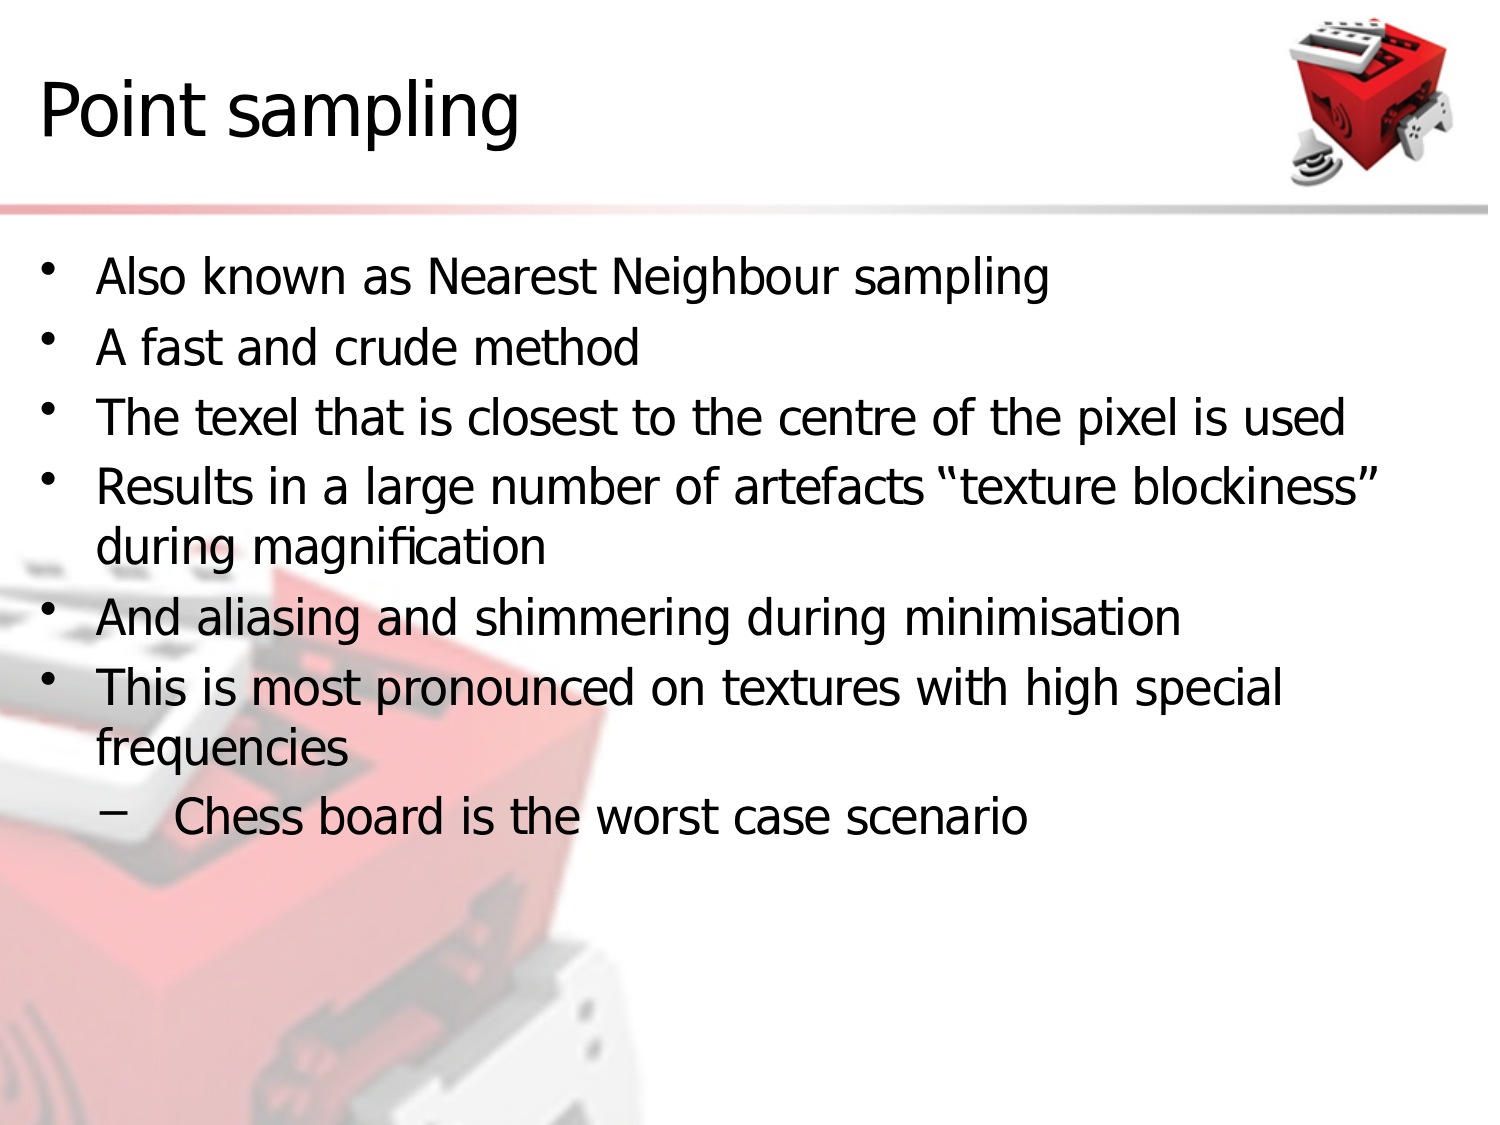

# Point sampling
Also known as Nearest Neighbour sampling
A fast and crude method
The texel that is closest to the centre of the pixel is used
Results in a large number of artefacts “texture blockiness” during magnification
And aliasing and shimmering during minimisation
This is most pronounced on textures with high special frequencies
Chess board is the worst case scenario